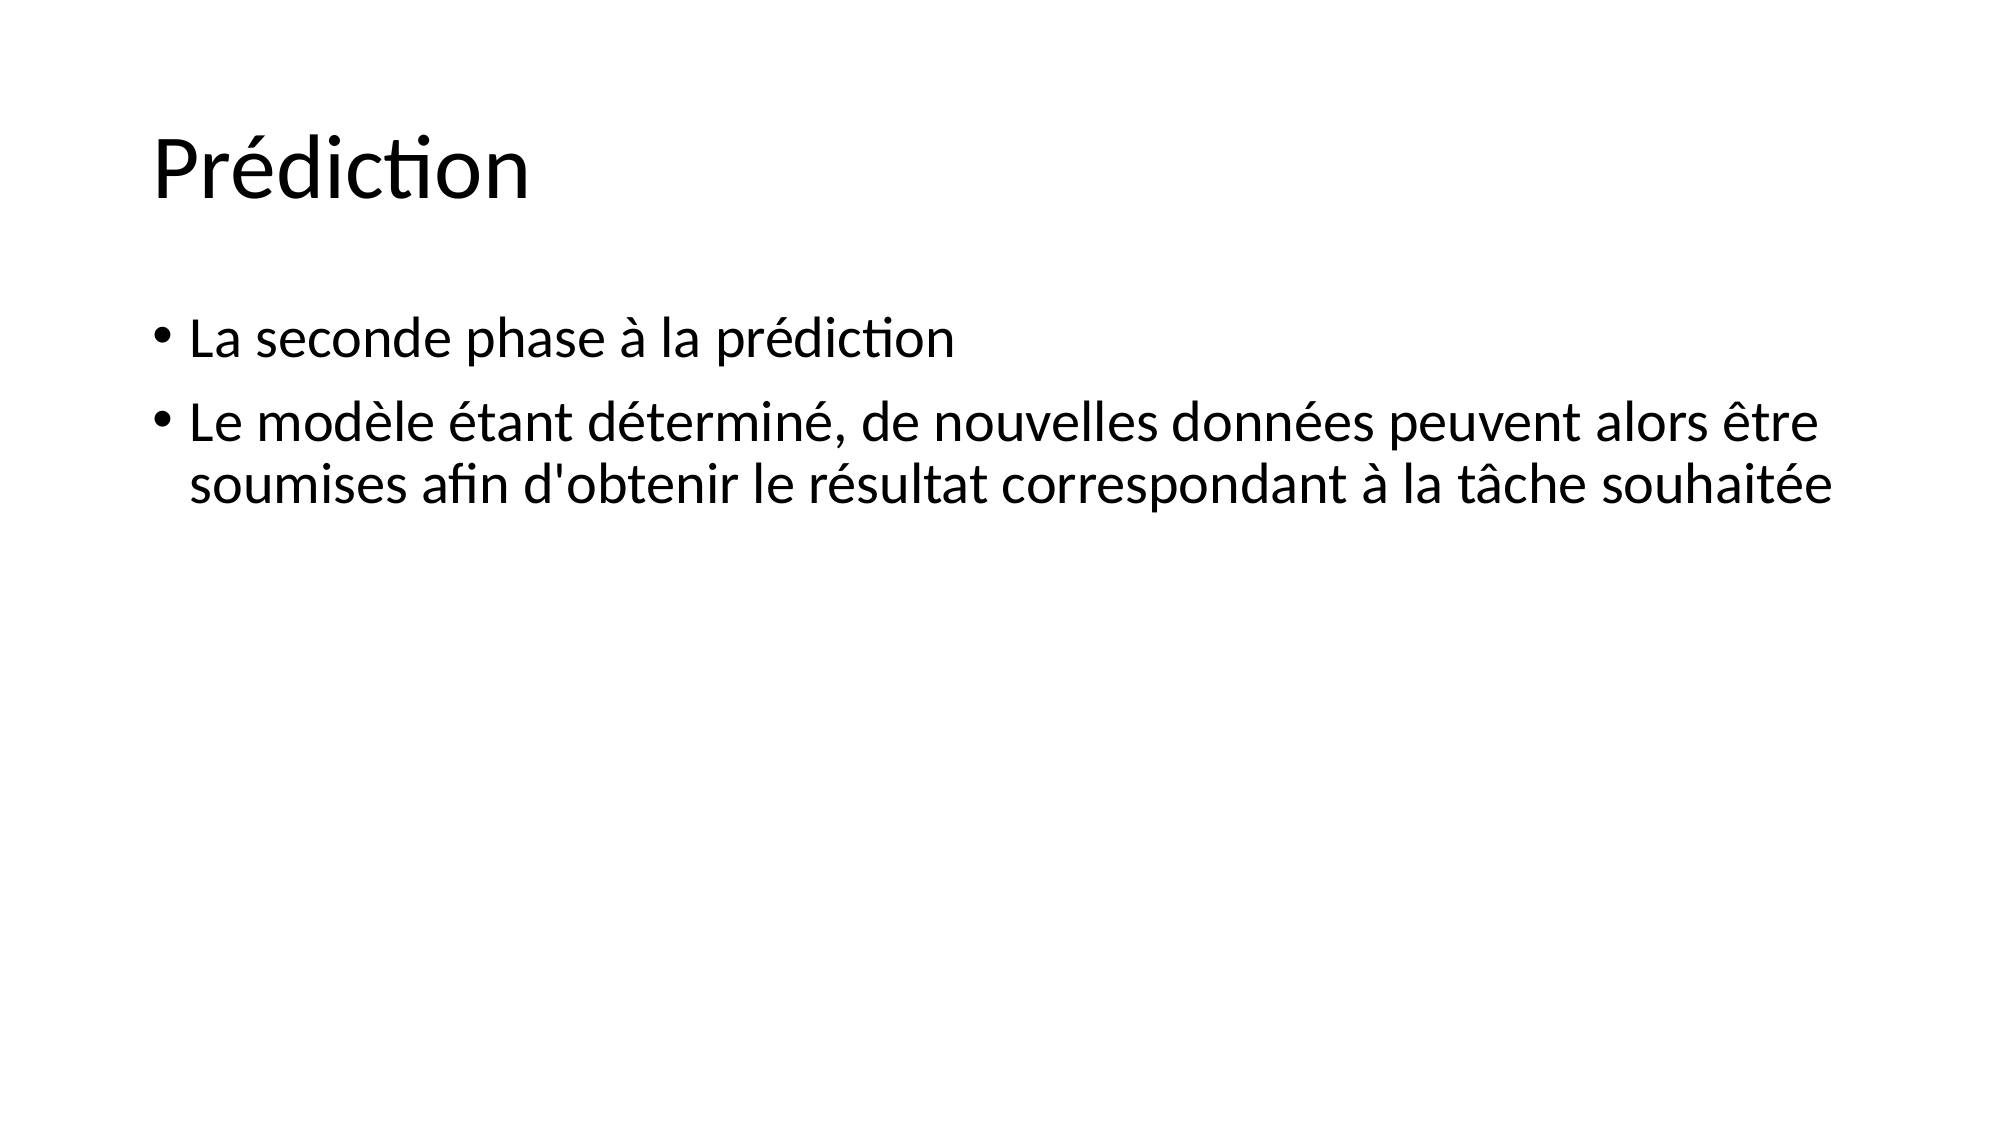

# Prédiction
La seconde phase à la prédiction
Le modèle étant déterminé, de nouvelles données peuvent alors être soumises afin d'obtenir le résultat correspondant à la tâche souhaitée